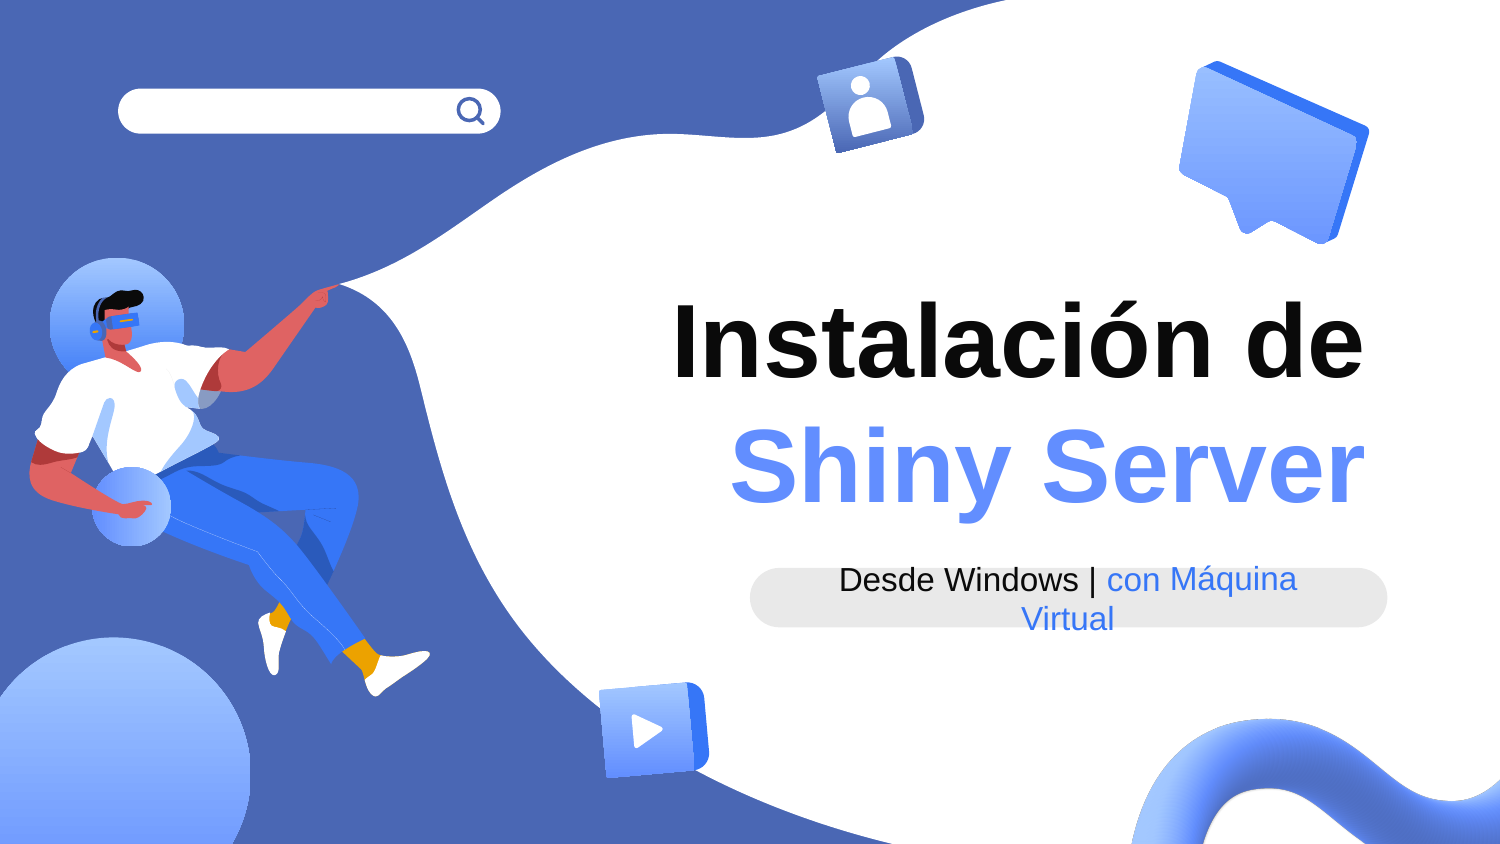

# Instalación de Shiny Server

Desde Windows | con Máquina Virtual